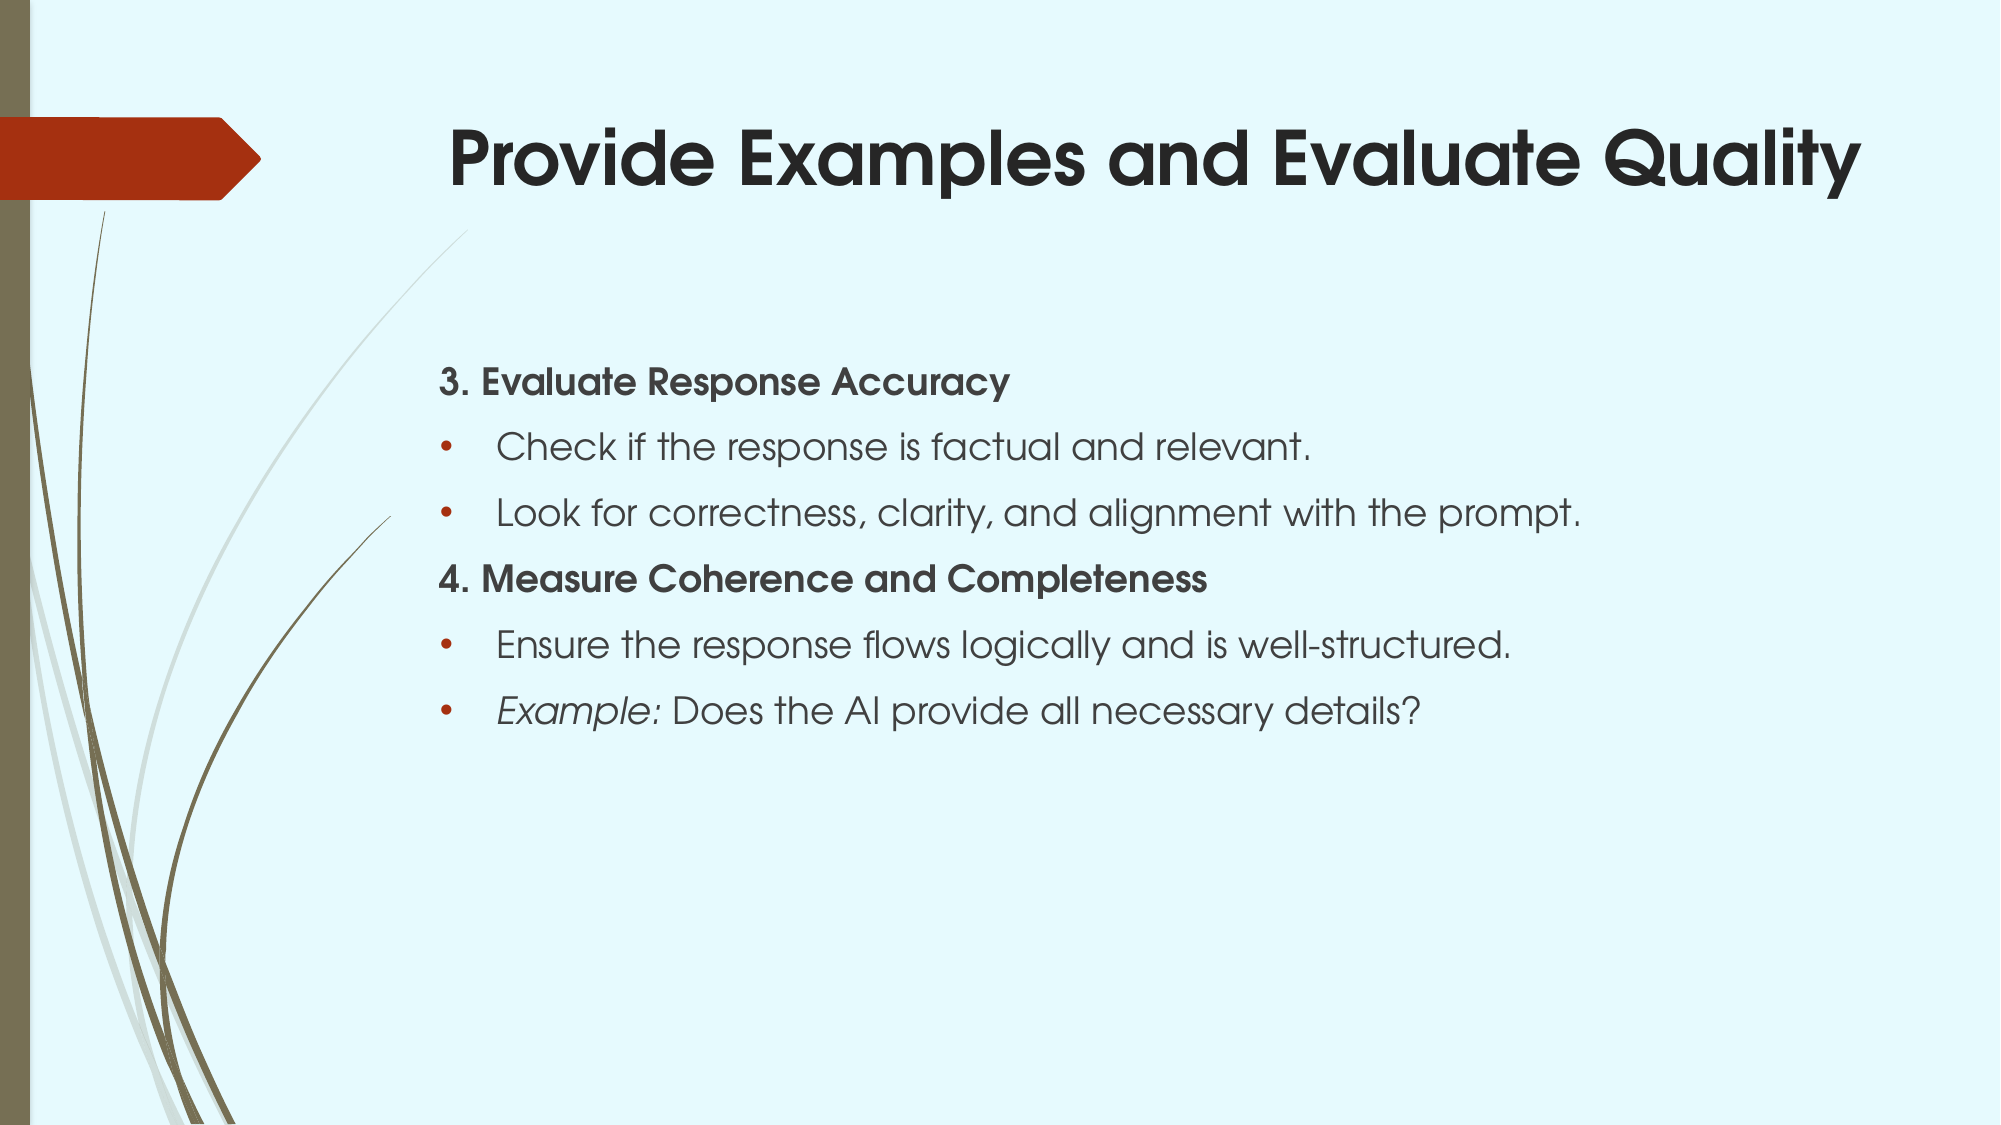

# Provide Examples and Evaluate Quality
3. Evaluate Response Accuracy
Check if the response is factual and relevant.
Look for correctness, clarity, and alignment with the prompt.
4. Measure Coherence and Completeness
Ensure the response flows logically and is well-structured.
Example: Does the AI provide all necessary details?